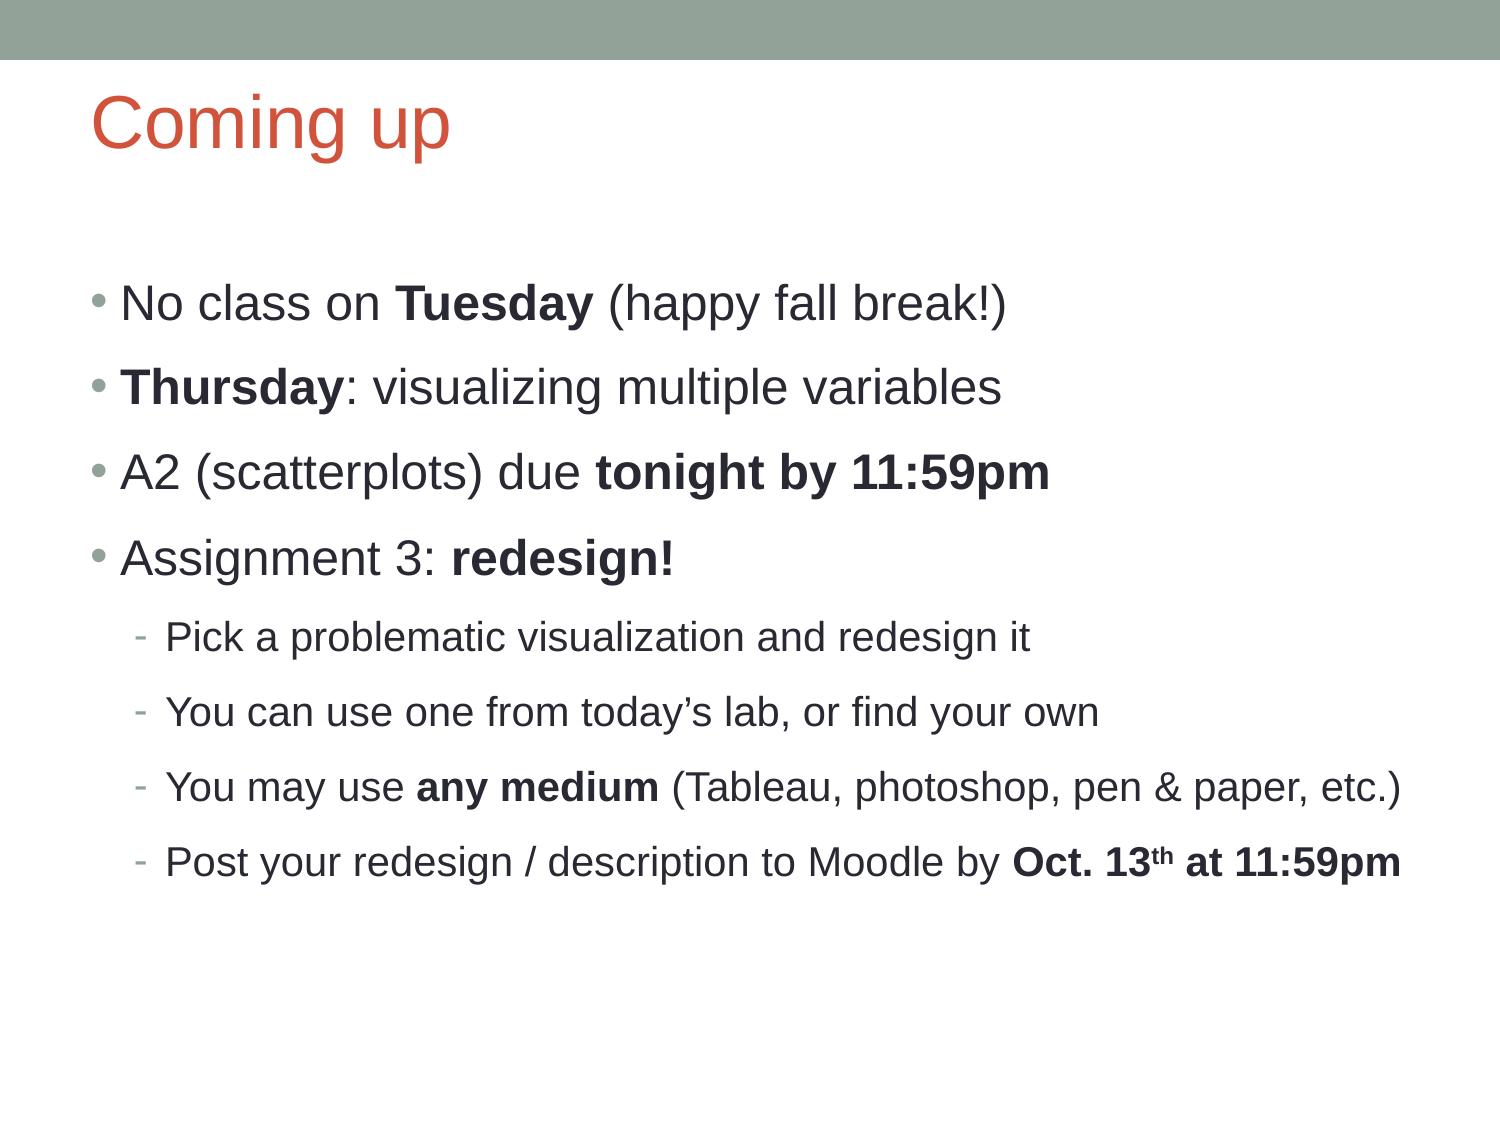

# Coming up
No class on Tuesday (happy fall break!)
Thursday: visualizing multiple variables
A2 (scatterplots) due tonight by 11:59pm
Assignment 3: redesign!
Pick a problematic visualization and redesign it
You can use one from today’s lab, or find your own
You may use any medium (Tableau, photoshop, pen & paper, etc.)
Post your redesign / description to Moodle by Oct. 13th at 11:59pm